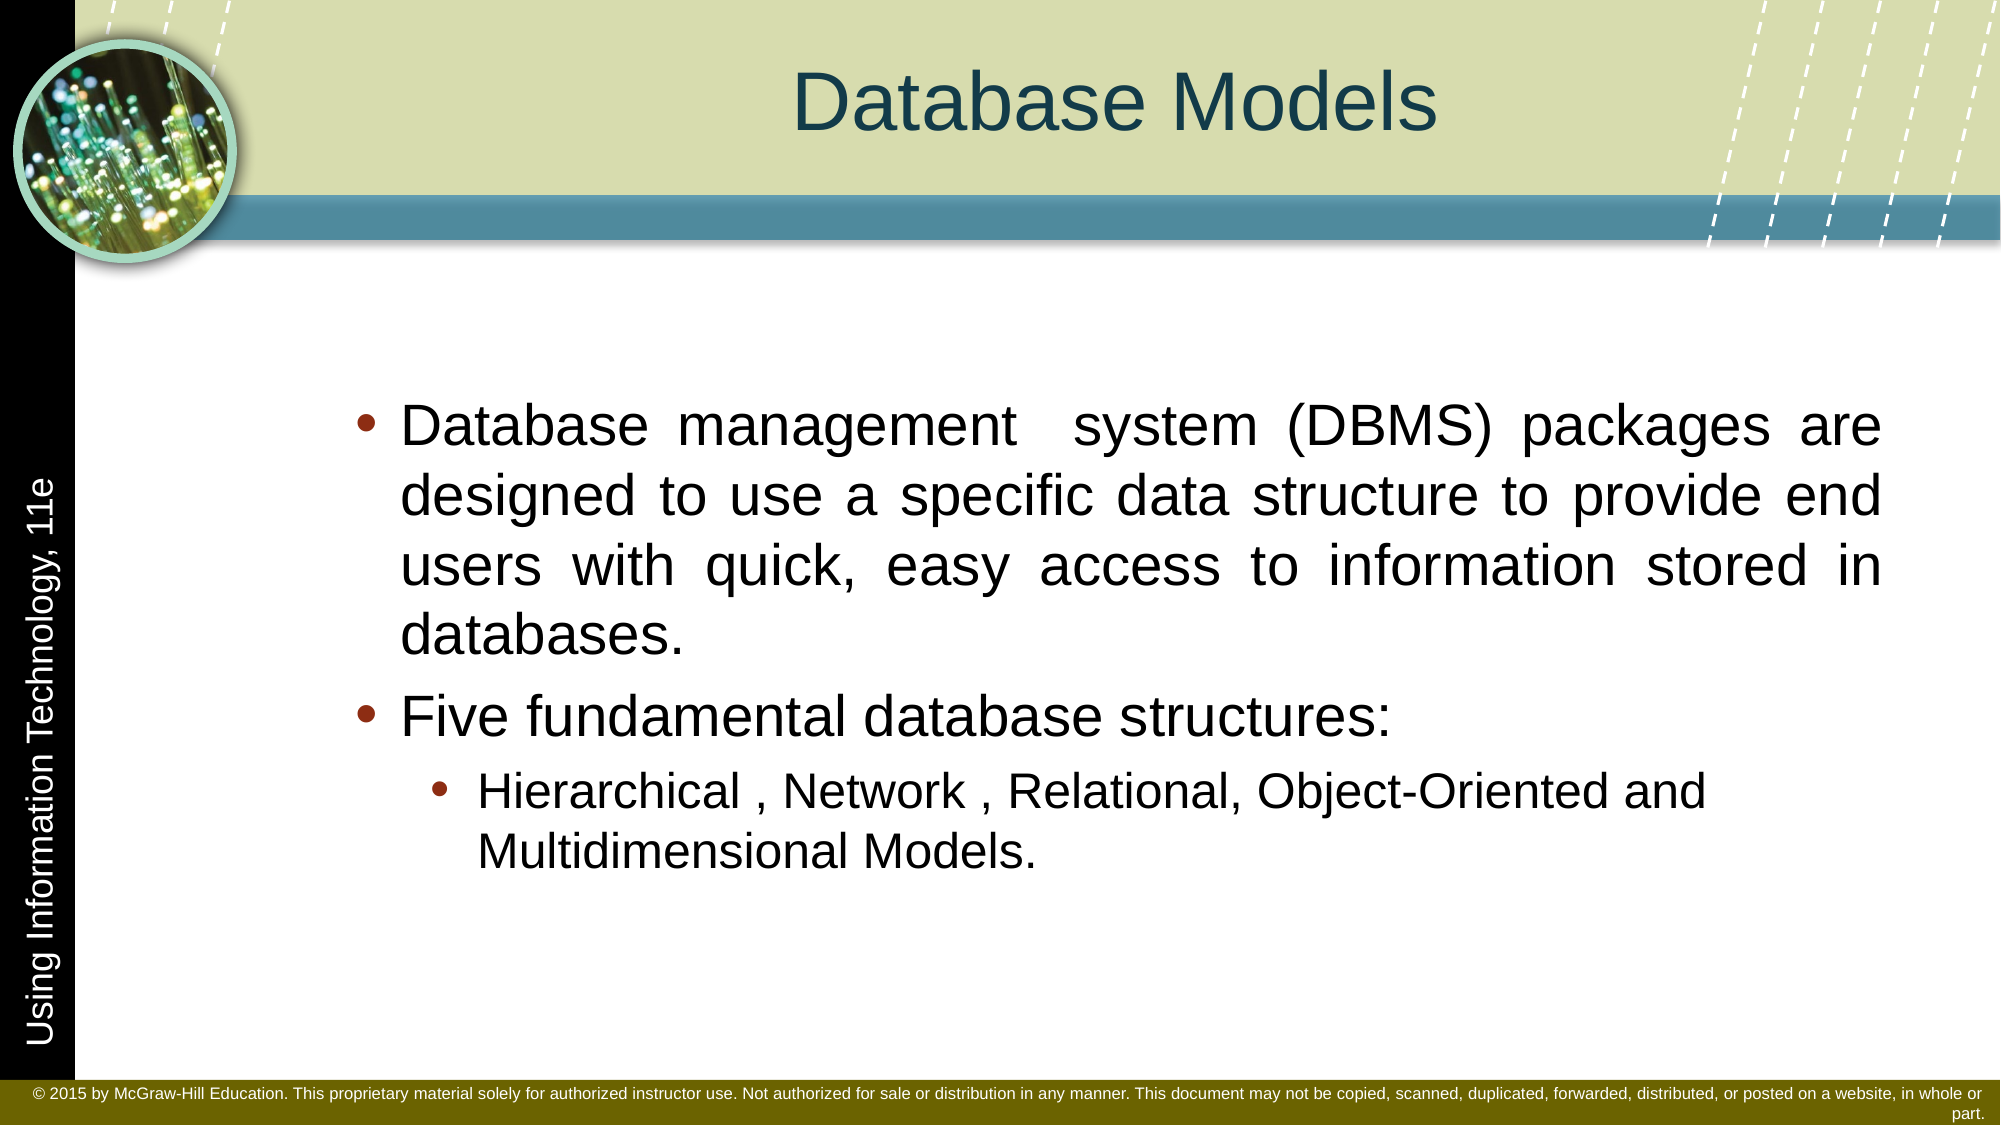

# Database Models

Database management  system (DBMS) packages are designed to use a specific data structure to provide end users with quick, easy access to information stored in databases.
Five fundamental database structures:
Hierarchical , Network , Relational, Object-Oriented and Multidimensional Models.